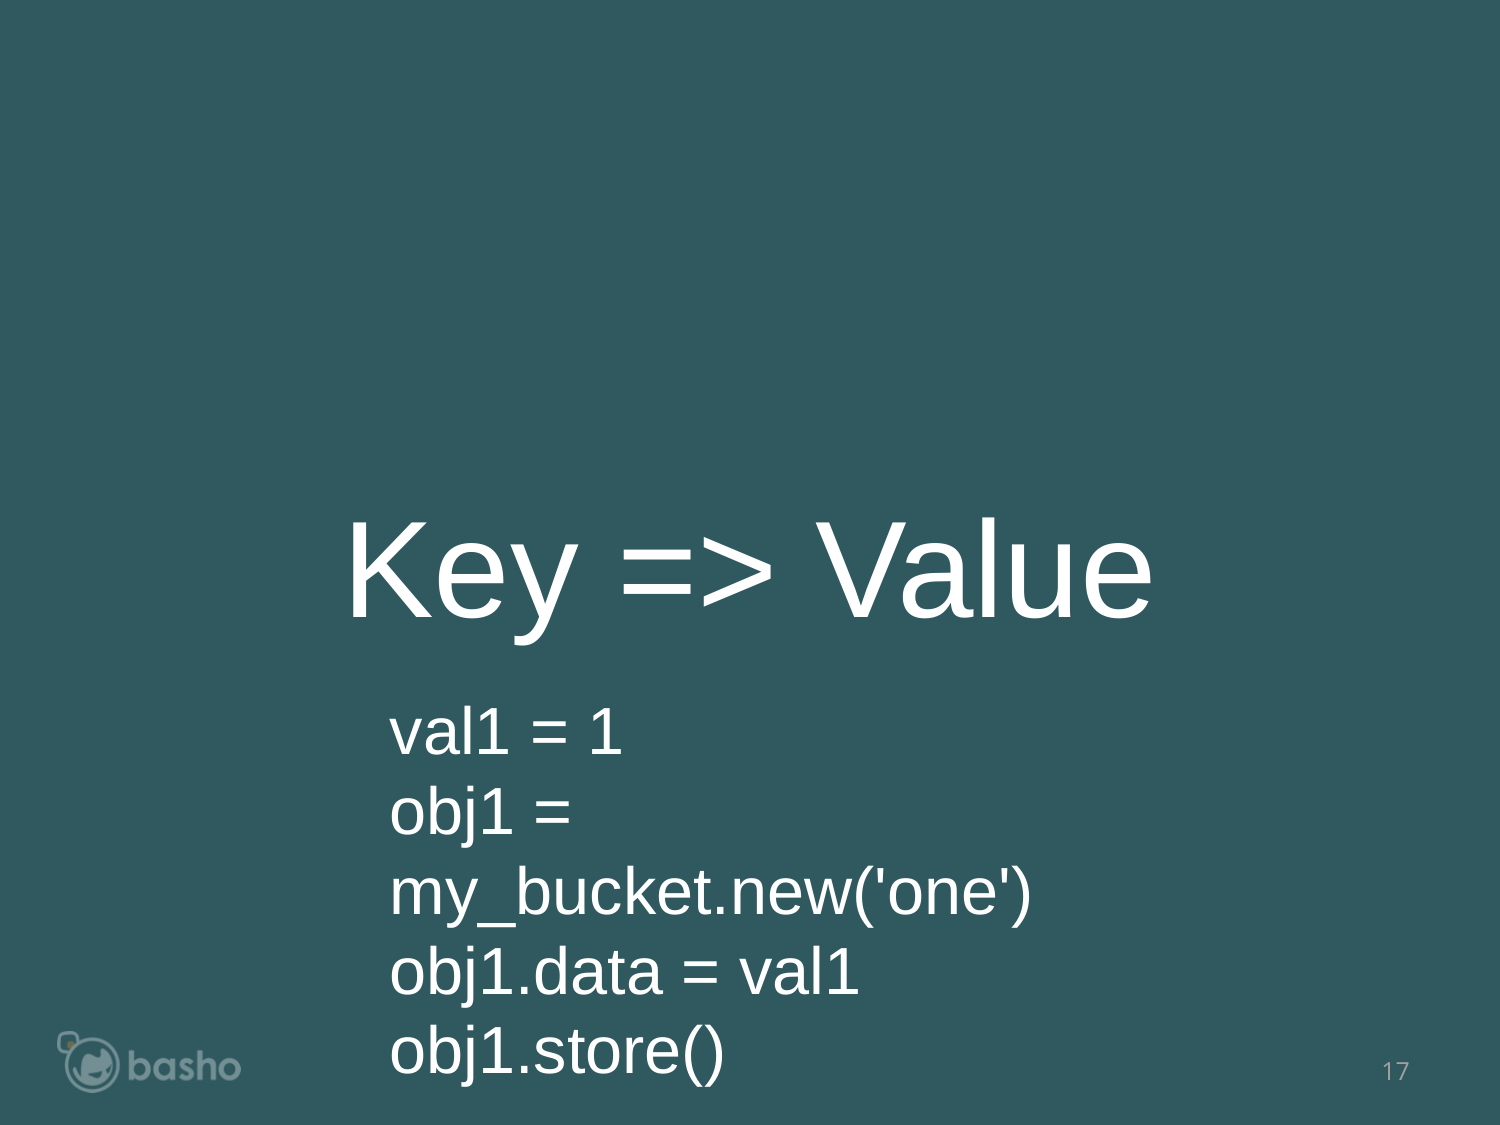

Key => Value
val1 = 1
obj1 = my_bucket.new('one')
obj1.data = val1
obj1.store()
17